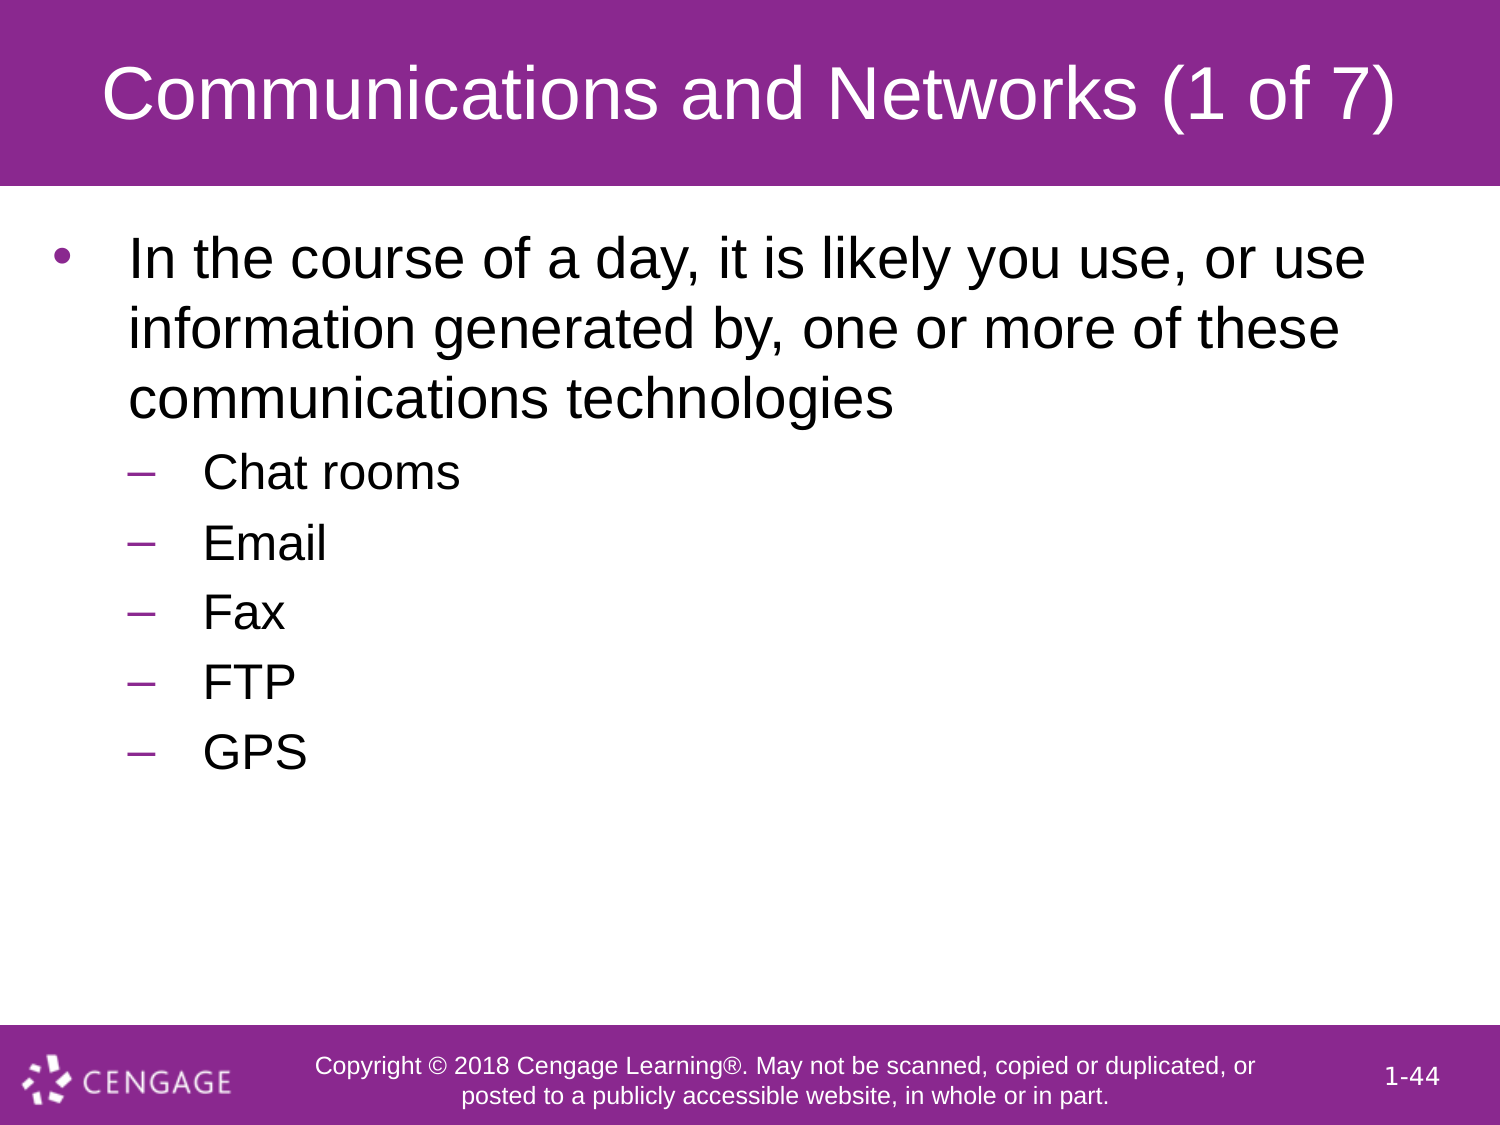

# Communications and Networks (1 of 7)
In the course of a day, it is likely you use, or use information generated by, one or more of these communications technologies
Chat rooms
Email
Fax
FTP
GPS